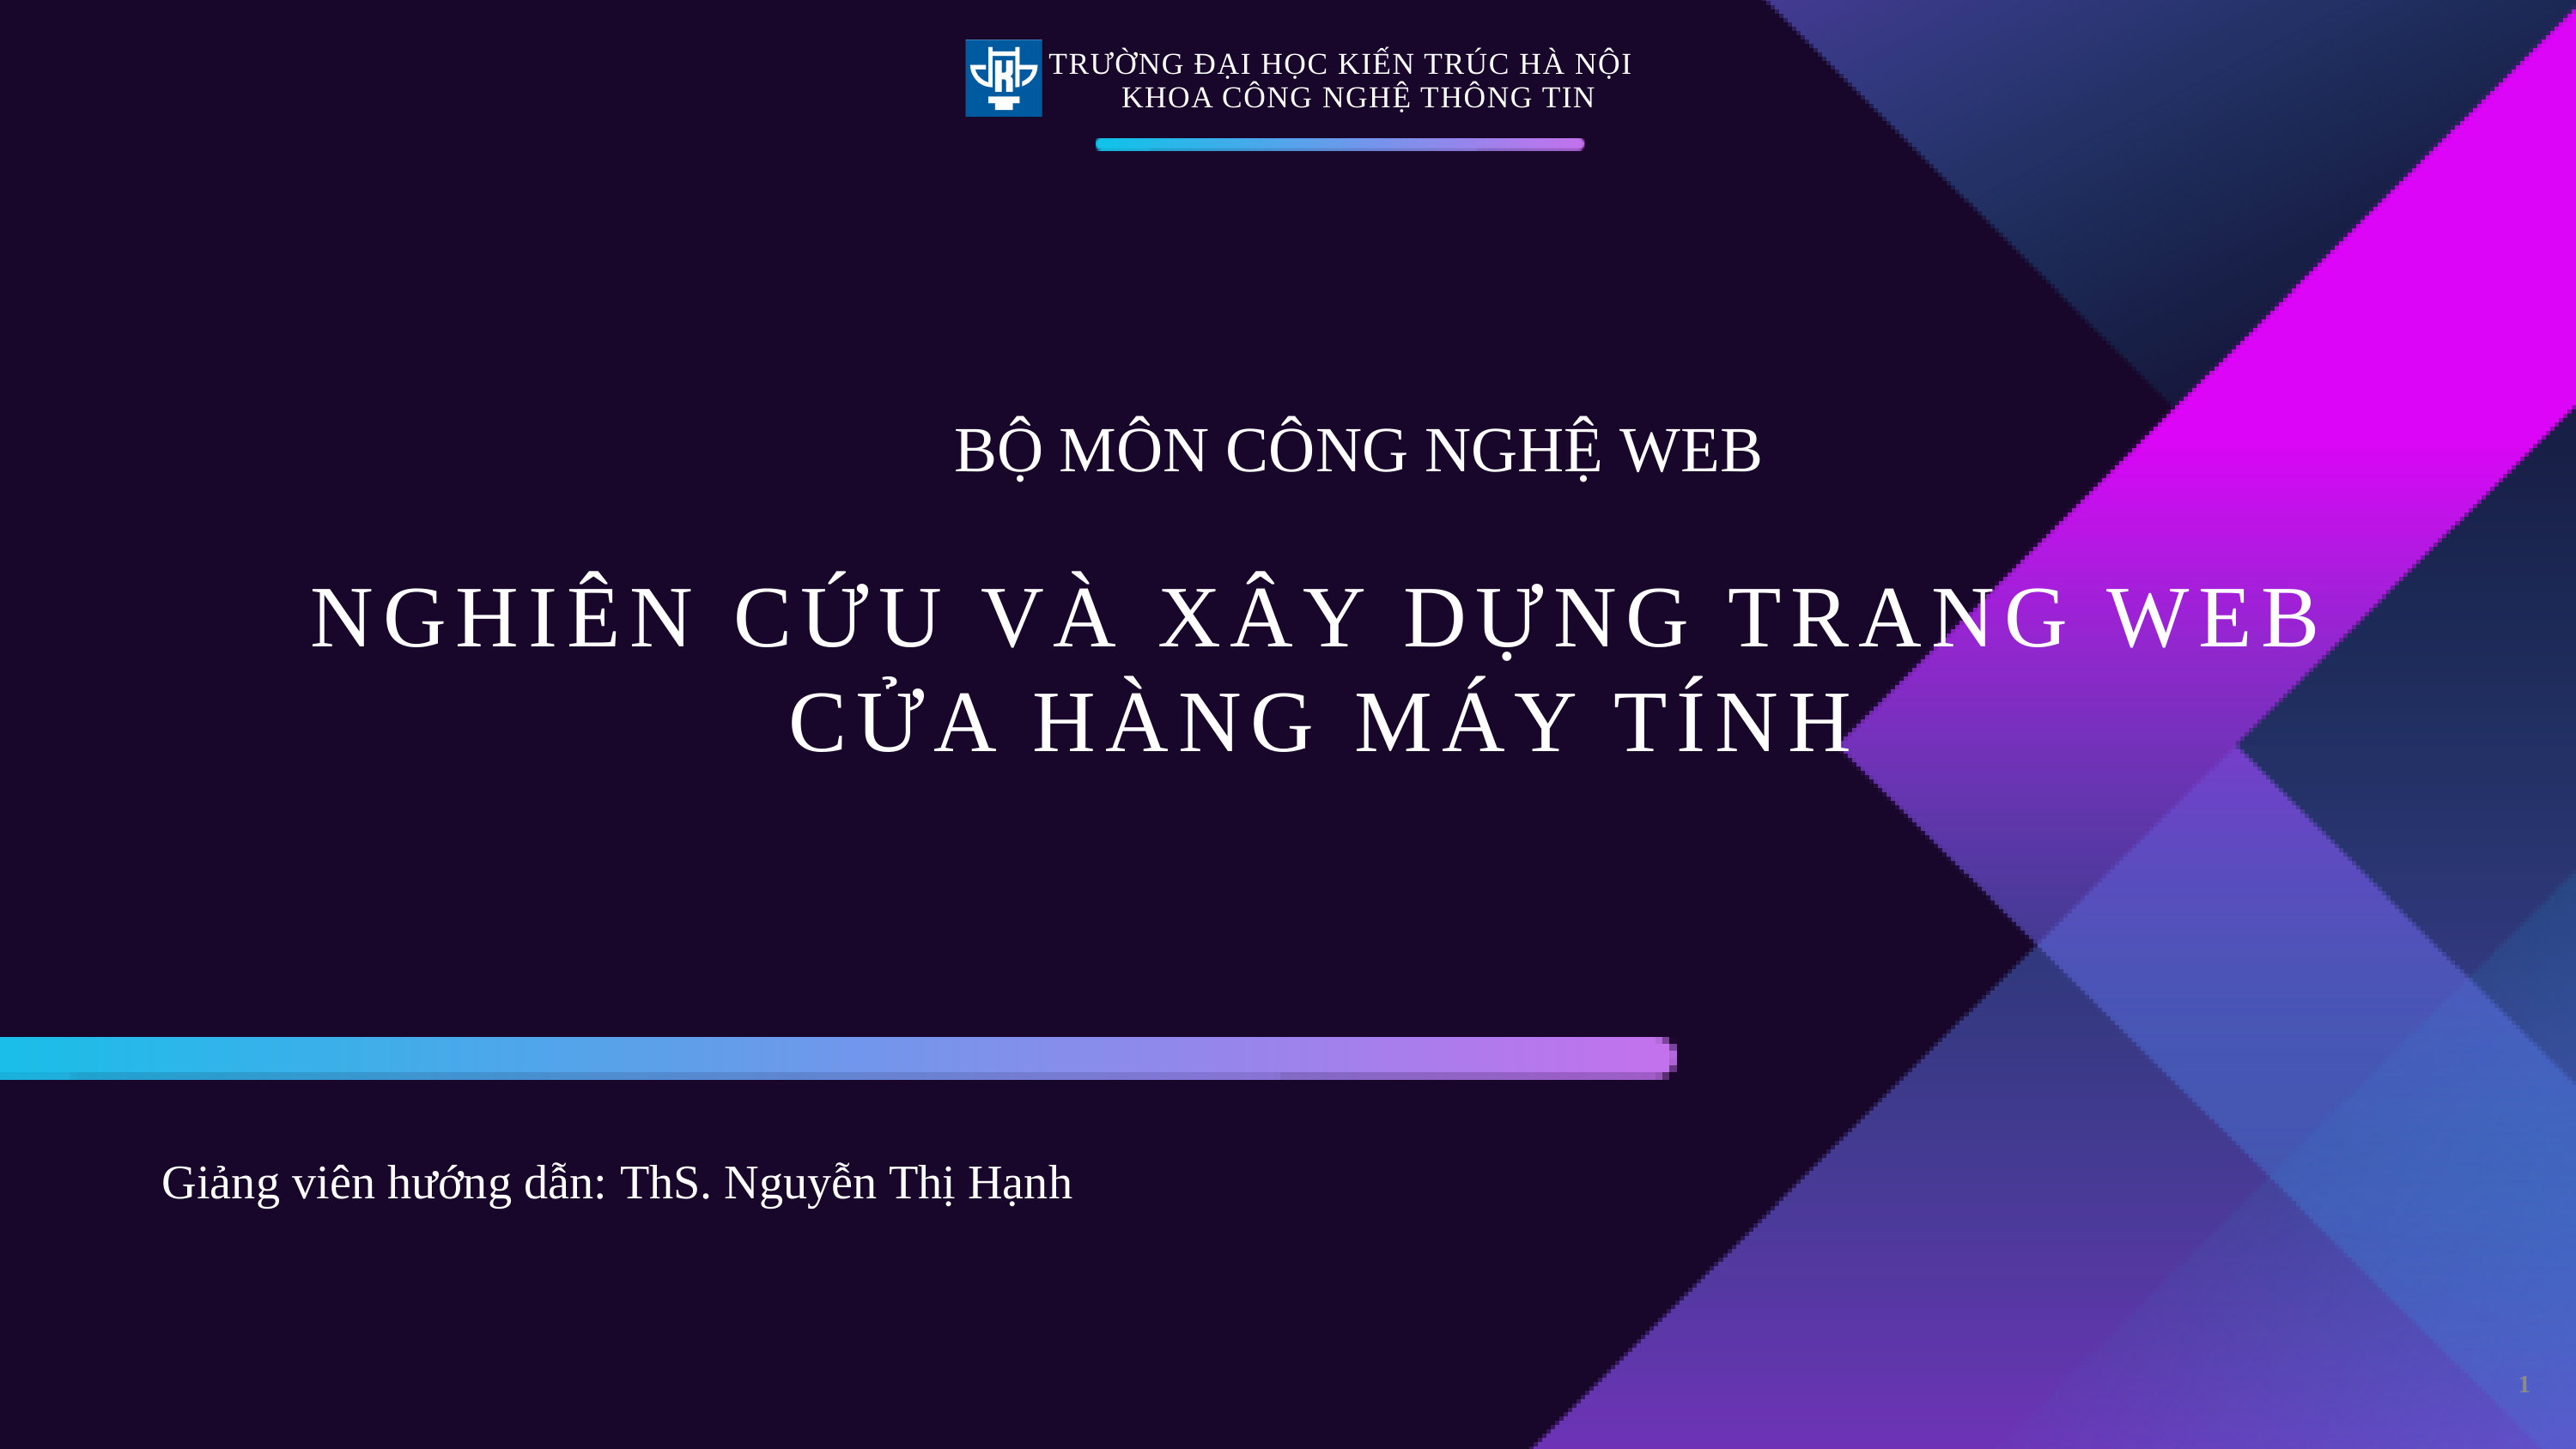

TRƯỜNG ĐẠI HỌC KIẾN TRÚC HÀ NỘI
KHOA CÔNG NGHỆ THÔNG TIN

BỘ MÔN CÔNG NGHỆ WEB
NGHIÊN CỨU VÀ XÂY DỰNG TRANG WEB CỬA HÀNG MÁY TÍNH

Giảng viên hướng dẫn: ThS. Nguyễn Thị Hạnh
1